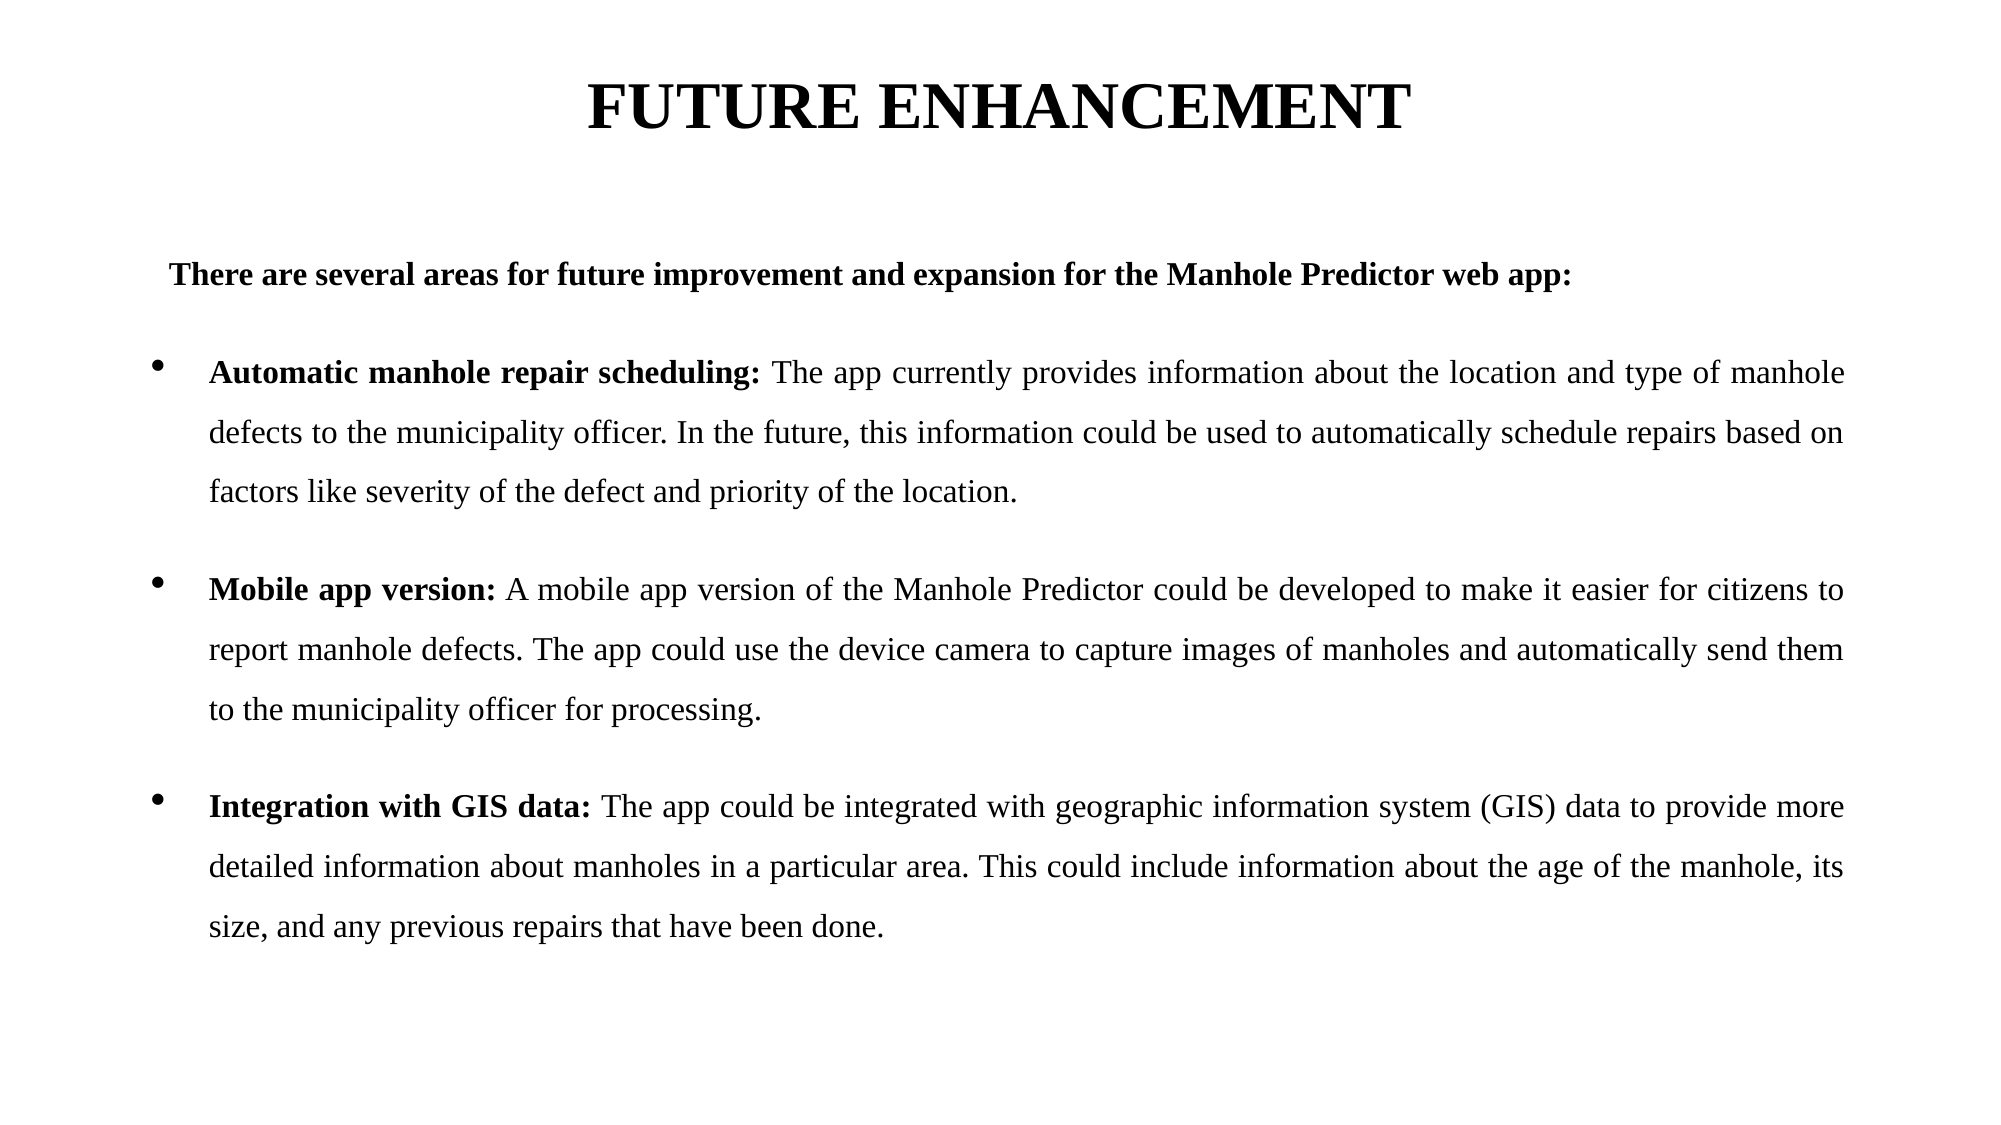

# FUTURE ENHANCEMENT
  There are several areas for future improvement and expansion for the Manhole Predictor web app:
Automatic manhole repair scheduling: The app currently provides information about the location and type of manhole defects to the municipality officer. In the future, this information could be used to automatically schedule repairs based on factors like severity of the defect and priority of the location.
Mobile app version: A mobile app version of the Manhole Predictor could be developed to make it easier for citizens to report manhole defects. The app could use the device camera to capture images of manholes and automatically send them to the municipality officer for processing.
Integration with GIS data: The app could be integrated with geographic information system (GIS) data to provide more detailed information about manholes in a particular area. This could include information about the age of the manhole, its size, and any previous repairs that have been done.